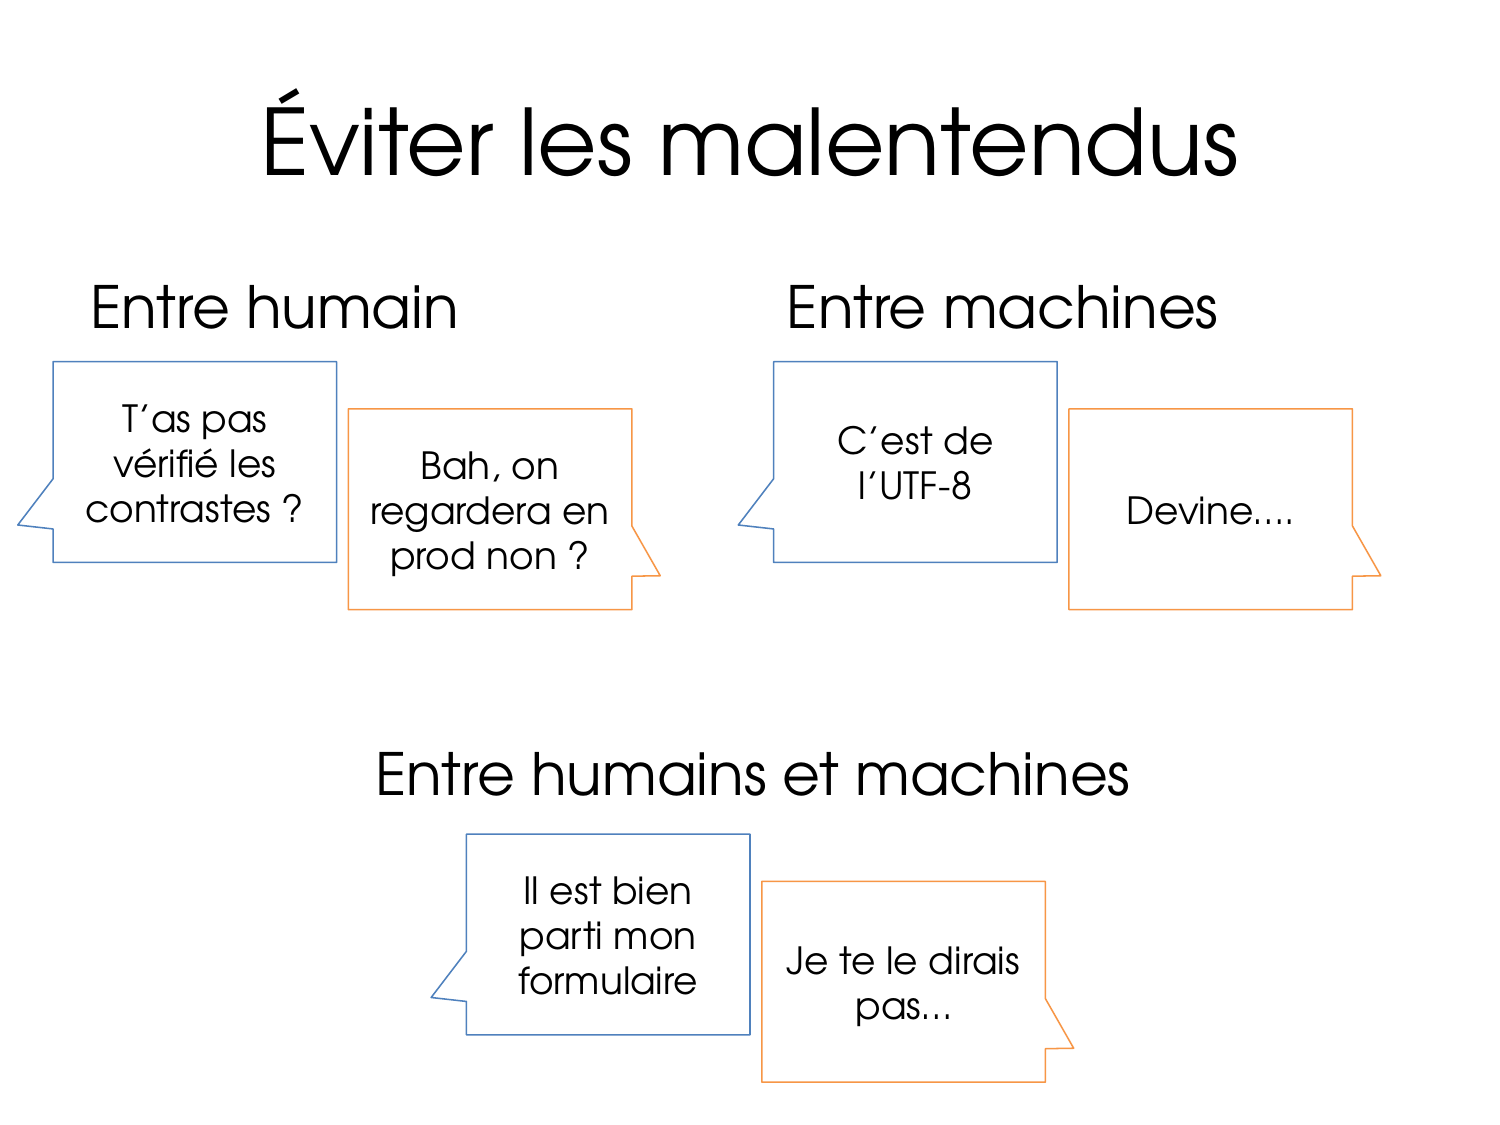

# Éviter les malentendus
Entre machines
Entre humain
T’as pas vérifié les contrastes ?
C’est de l’UTF-8
Bah, on regardera en prod non ?
Devine….
Entre humains et machines
Il est bien parti mon formulaire
Je te le dirais pas…